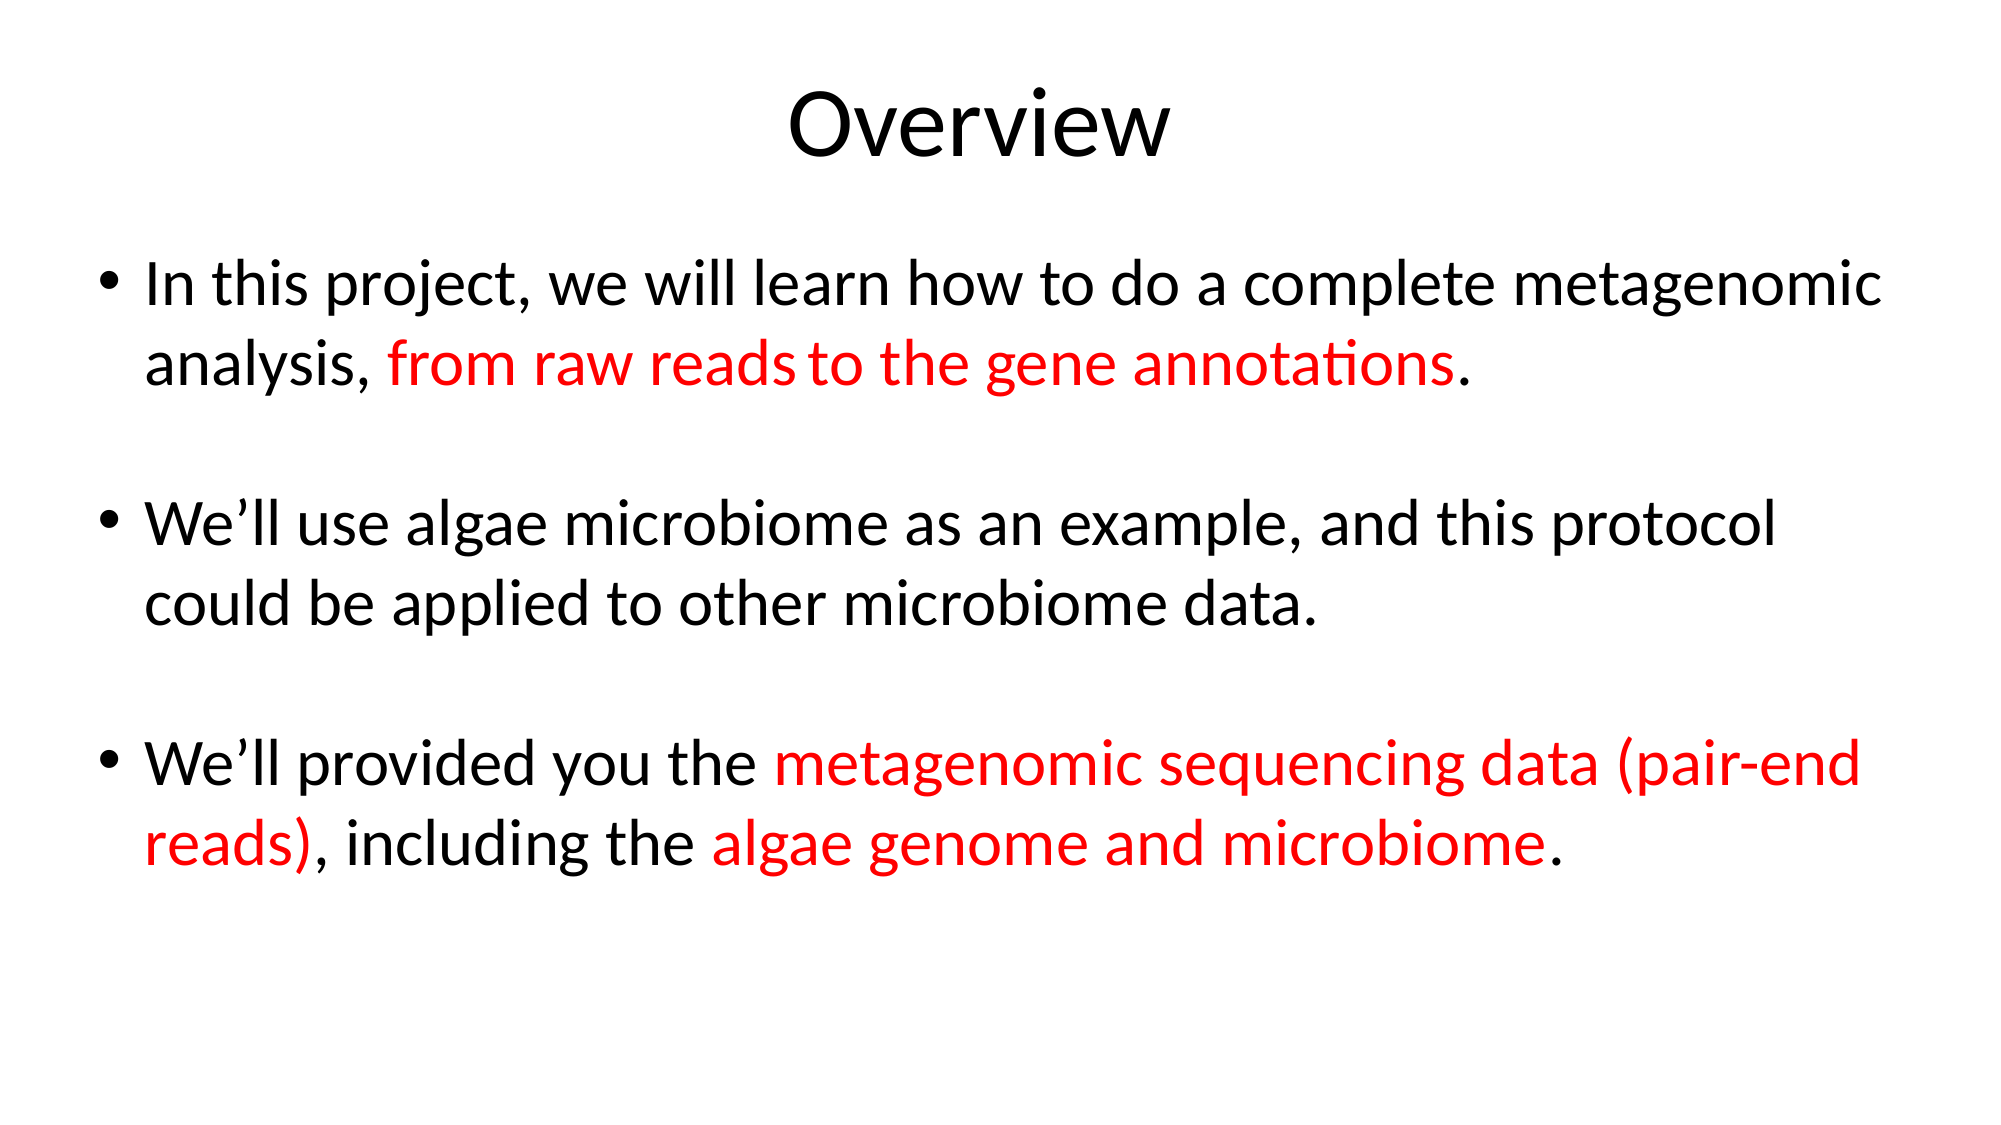

# Overview
In this project, we will learn how to do a complete metagenomic analysis, from raw reads to the gene annotations.

We’ll use algae microbiome as an example, and this protocol could be applied to other microbiome data.

We’ll provided you the metagenomic sequencing data (pair-end reads), including the algae genome and microbiome.